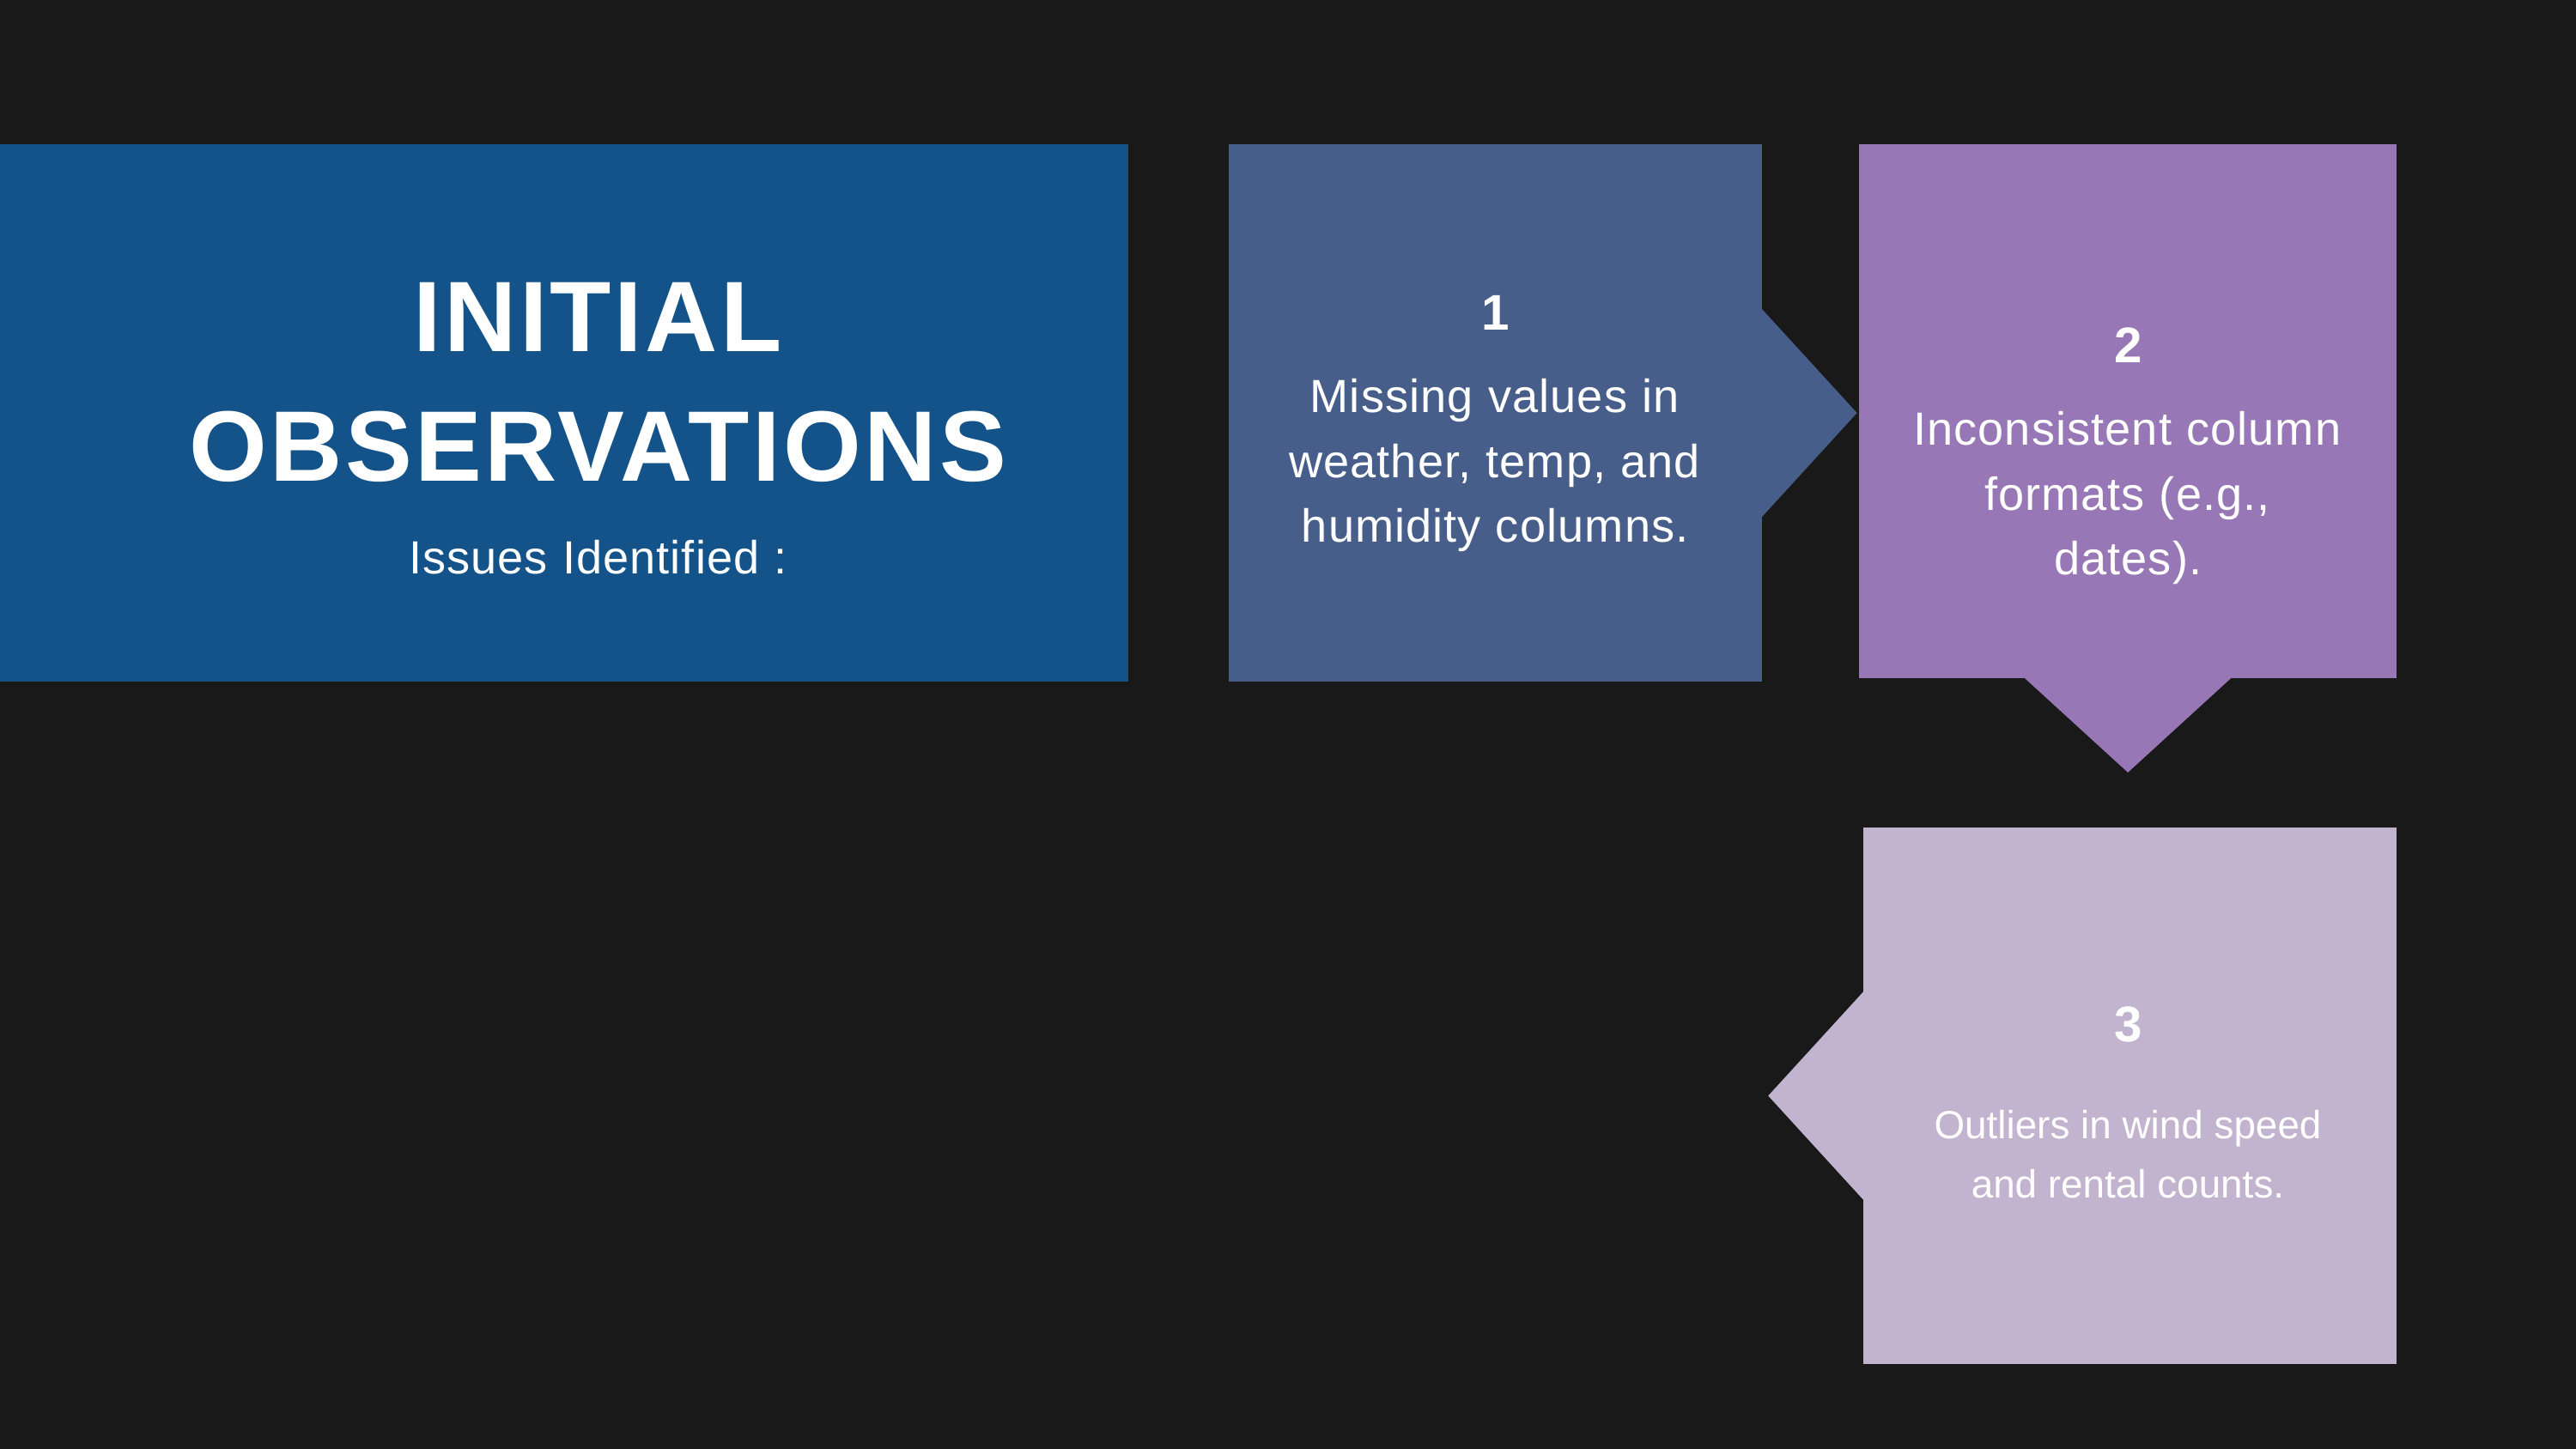

INITIAL OBSERVATIONS
Issues Identified :
1
Missing values in weather, temp, and humidity columns.
2
Inconsistent column formats (e.g., dates).

3
Outliers in wind speed and rental counts.